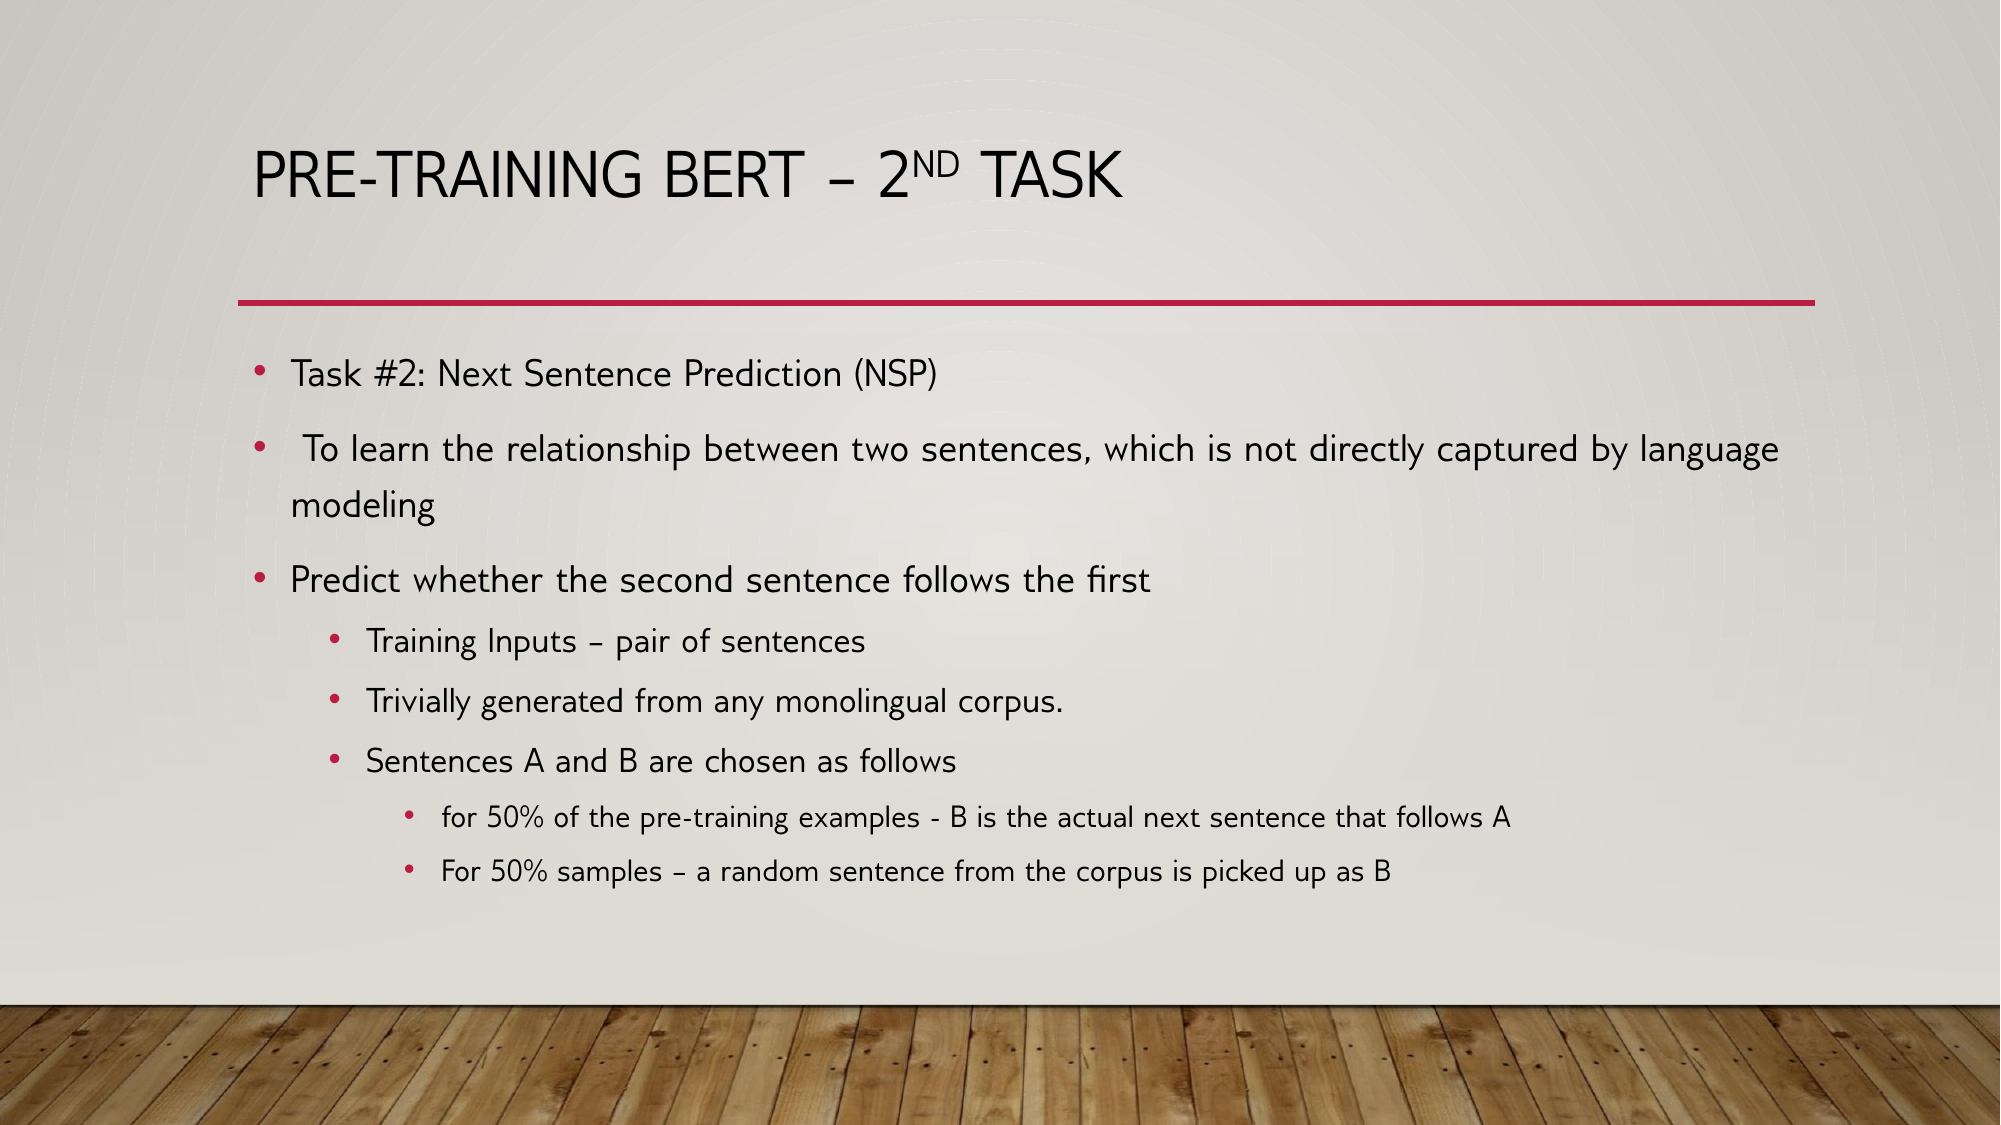

# PRE-TRAINING BERT – 2ND TASK
Task #2: Next Sentence Prediction (NSP)
 To learn the relationship between two sentences, which is not directly captured by language modeling
Predict whether the second sentence follows the first
Training Inputs – pair of sentences
Trivially generated from any monolingual corpus.
Sentences A and B are chosen as follows
for 50% of the pre-training examples - B is the actual next sentence that follows A
For 50% samples – a random sentence from the corpus is picked up as B